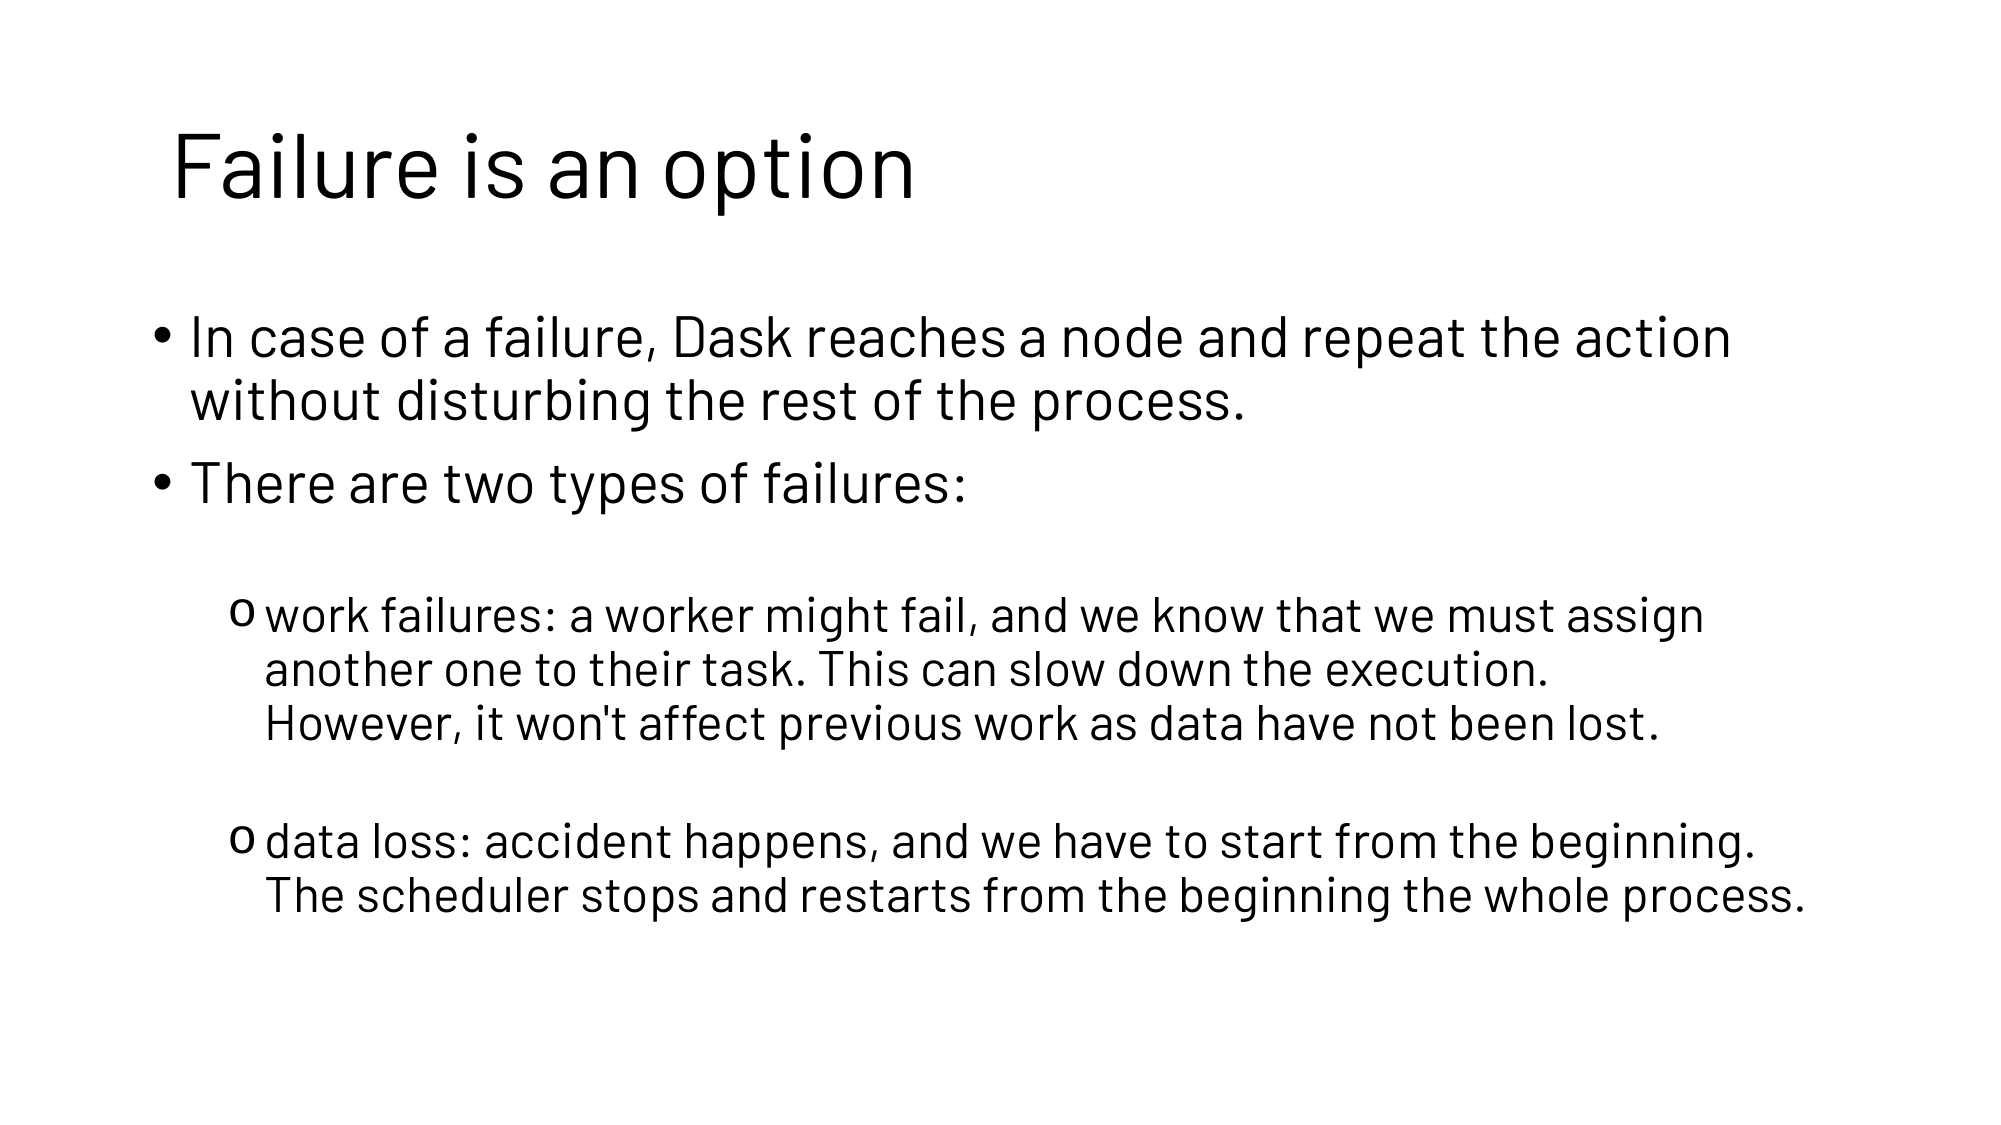

# Failure is an option
In case of a failure, Dask reaches a node and repeat the action without disturbing the rest of the process.
There are two types of failures:
work failures: a worker might fail, and we know that we must assign another one to their task. This can slow down the execution.
However, it won't affect previous work as data have not been lost.
data loss: accident happens, and we have to start from the beginning.
The scheduler stops and restarts from the beginning the whole process.